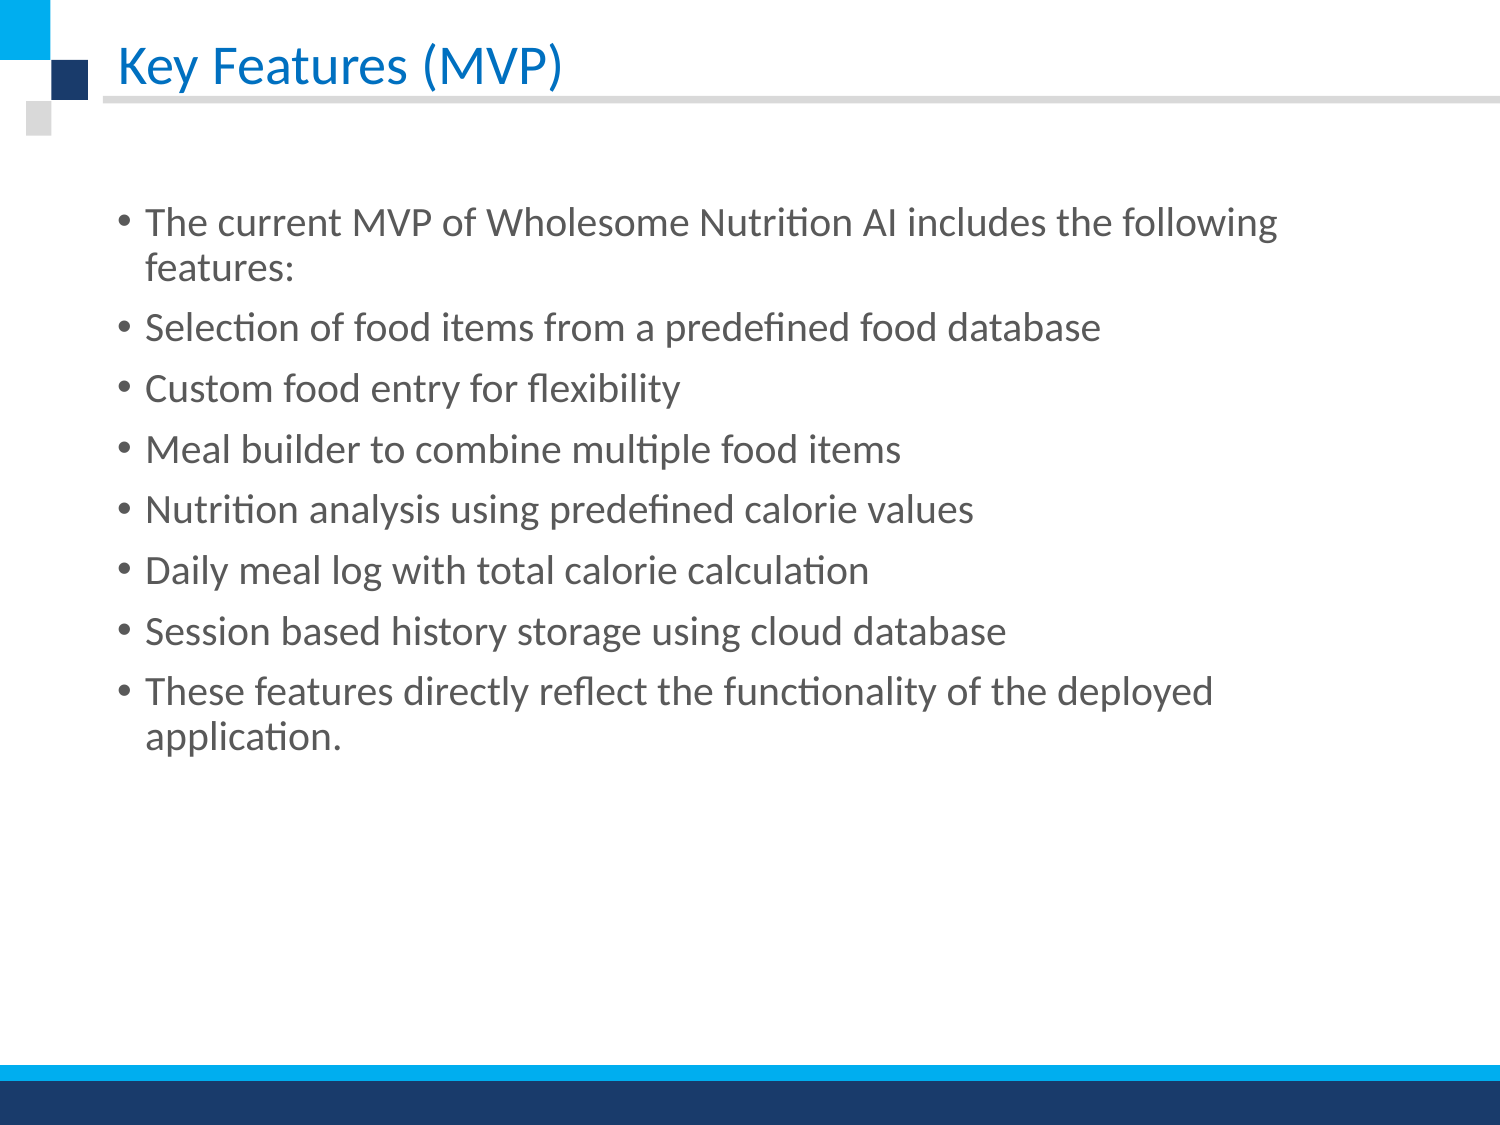

# Key Features (MVP)
The current MVP of Wholesome Nutrition AI includes the following features:
Selection of food items from a predefined food database
Custom food entry for flexibility
Meal builder to combine multiple food items
Nutrition analysis using predefined calorie values
Daily meal log with total calorie calculation
Session based history storage using cloud database
These features directly reflect the functionality of the deployed application.